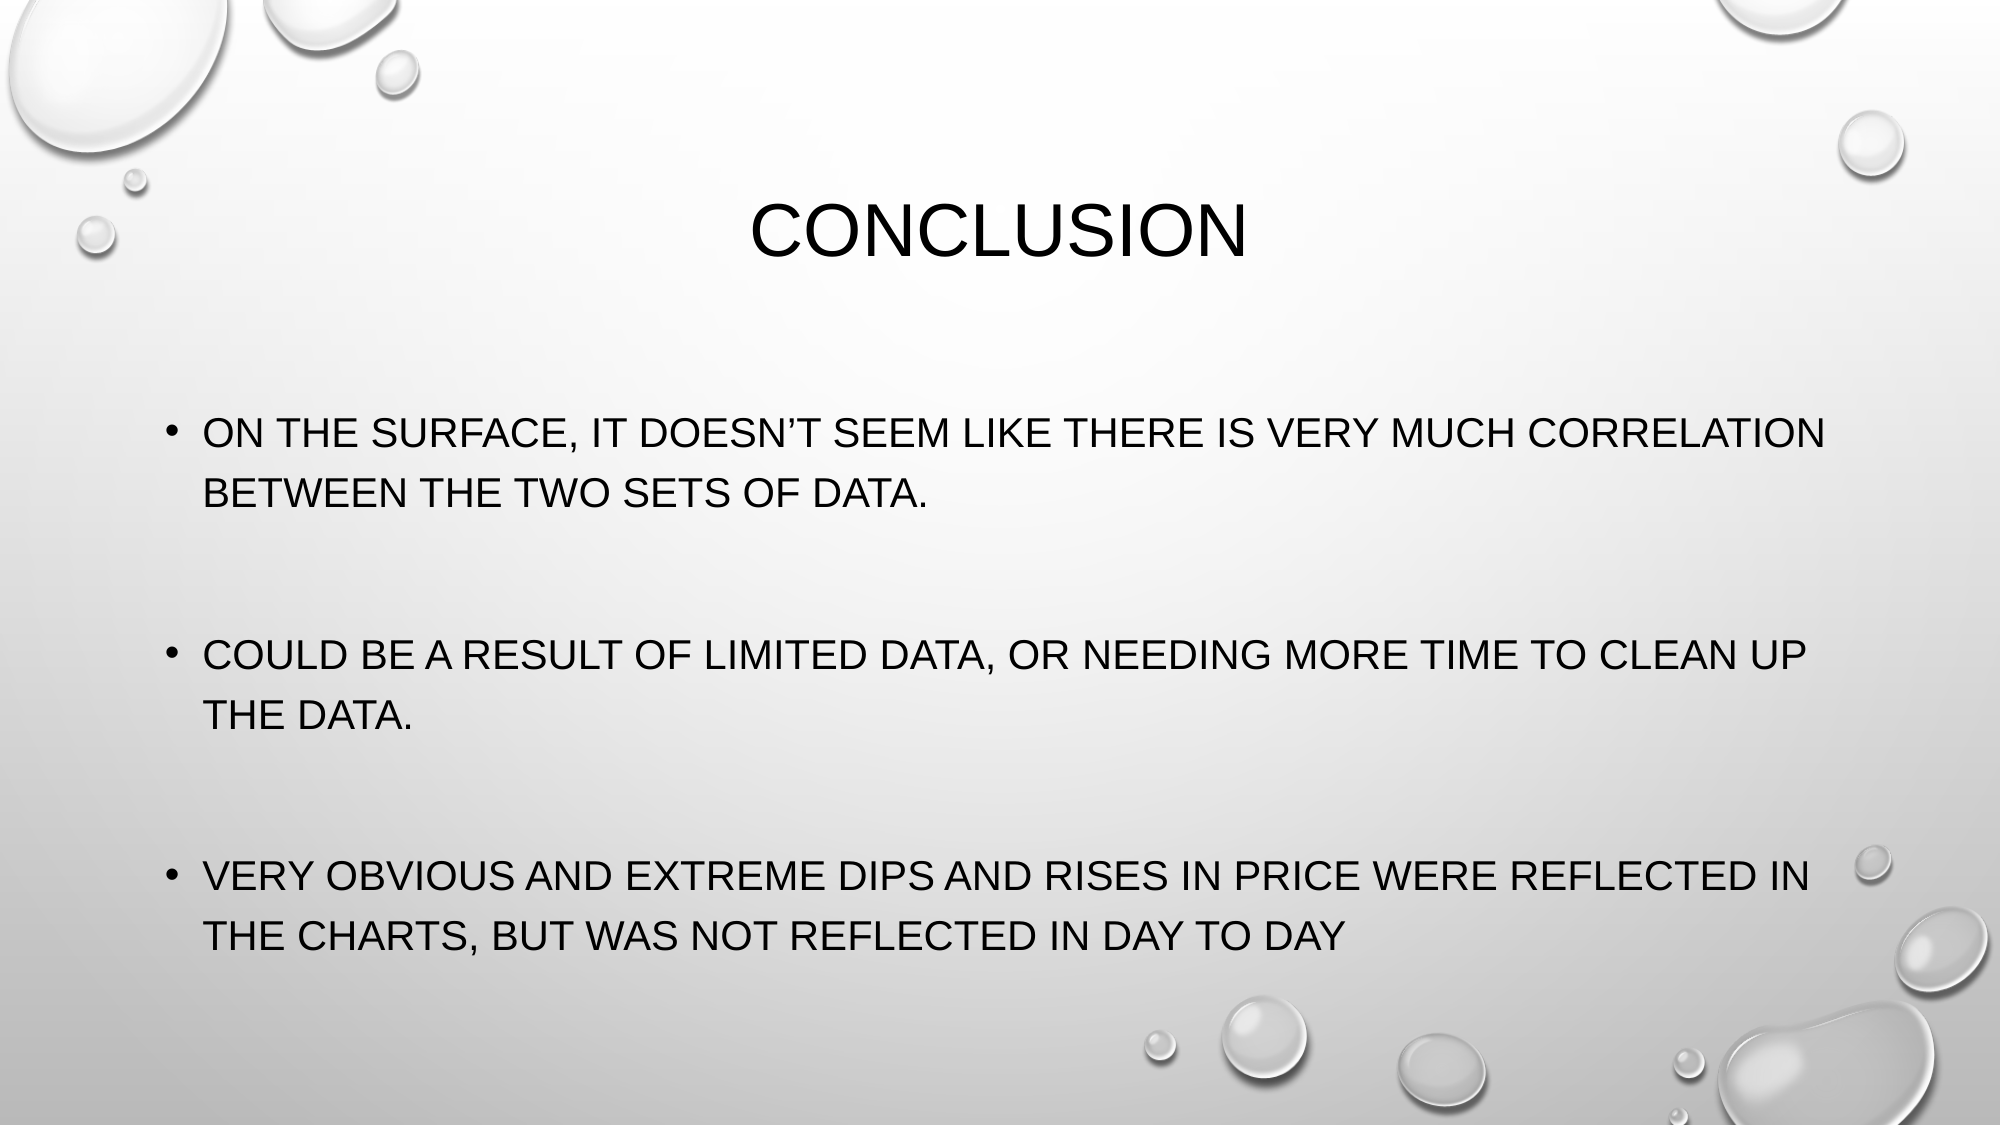

# Conclusion
On the surface, it doesn’t seem like there is very much correlation between the two sets of data.

Could be a result of limited data, or needing more time to clean up the data.

Very obvious and extreme dips and rises in price were reflected in the charts, but was not reflected in day to day